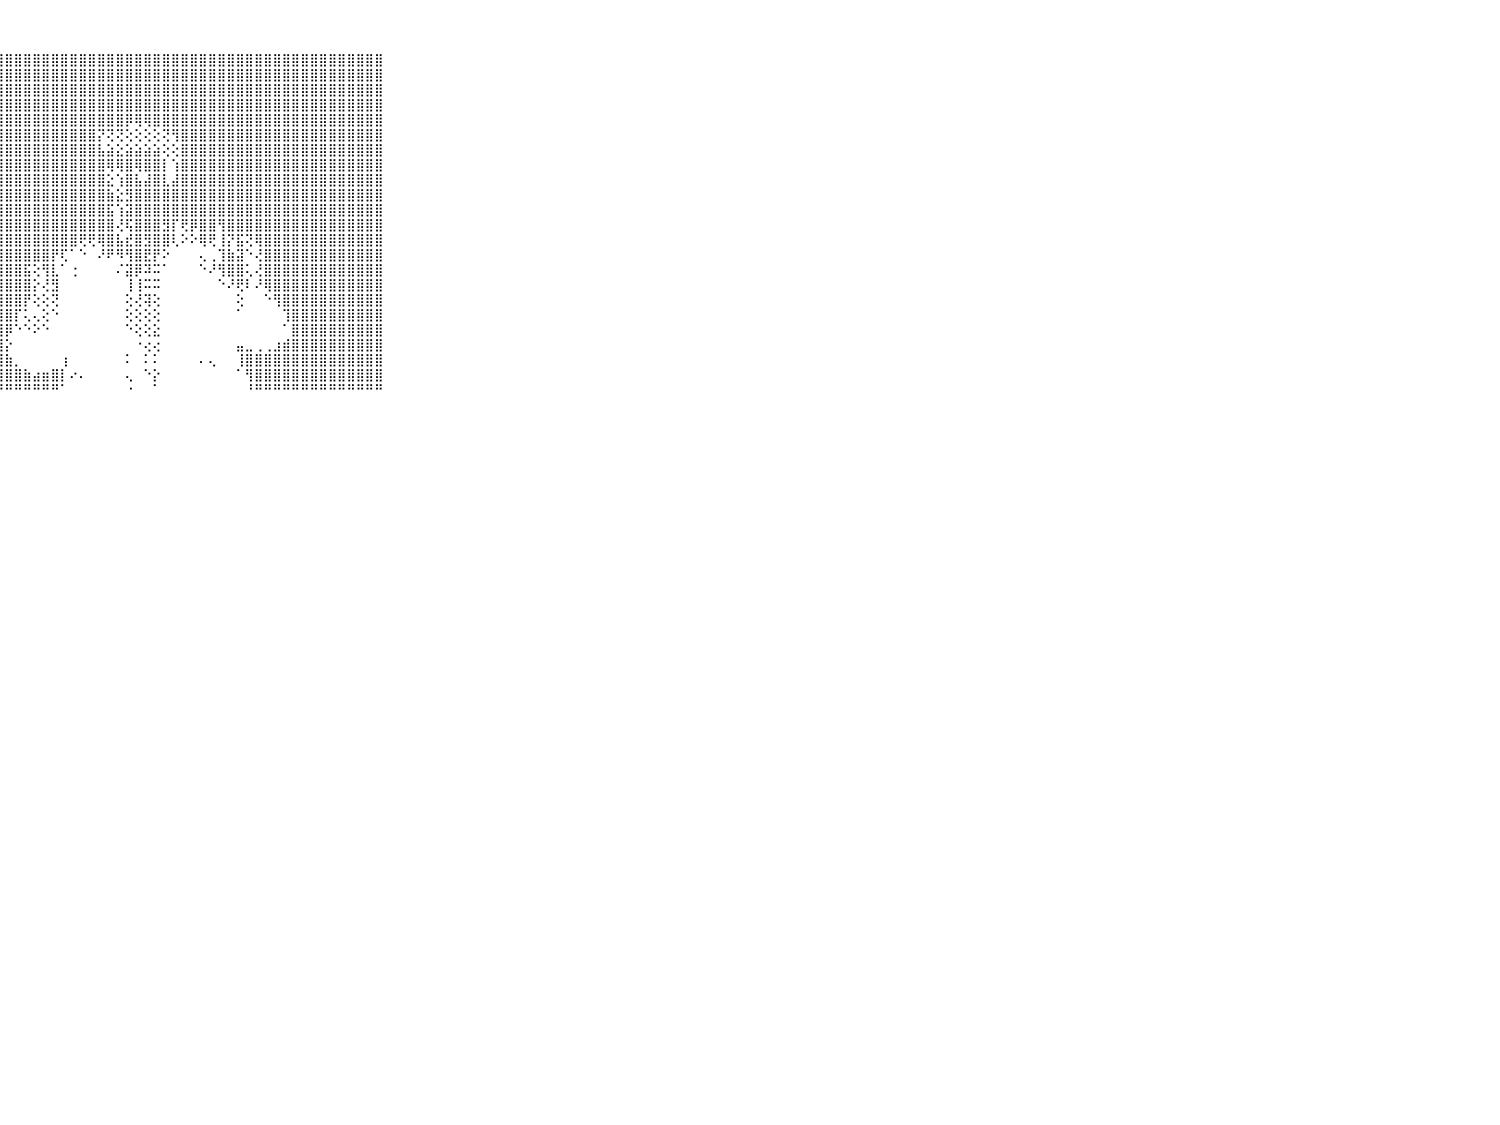

⠀⠀⠀⠀⠀⠀⠀⠀⠀⠀⠀⣿⣿⣿⣿⣿⣿⣿⣿⣿⣿⣿⣿⣿⣿⣿⣿⣿⣿⣿⣿⣿⣿⣿⣿⣿⣿⣿⣿⣿⣿⣿⣿⣿⣿⣿⣿⣿⣿⣿⣿⣿⣿⣿⣿⣿⣿⣿⣿⣿⣿⣿⣿⣿⣿⣿⣿⣿⣿⠀⠀⠀⠀⠀⠀⠀⠀⠀⠀⠀⠀
⠀⠀⠀⠀⠀⠀⠀⠀⠀⠀⠀⣿⣿⣿⣿⣿⣿⣿⣿⣿⣿⣿⣿⣿⣿⣿⣿⣿⣿⣿⣿⣿⣿⣿⣿⣿⣿⣿⣿⣿⣿⣿⣿⣿⣿⣿⣿⣿⣿⣿⣿⣿⣿⣿⣿⣿⣿⣿⣿⣿⣿⣿⣿⣿⣿⣿⣿⣿⣿⠀⠀⠀⠀⠀⠀⠀⠀⠀⠀⠀⠀
⠀⠀⠀⠀⠀⠀⠀⠀⠀⠀⠀⣿⣿⣿⣿⣿⣿⣿⣿⣿⣿⣿⣿⣿⣿⣿⣿⣿⣿⣿⣿⣿⣿⣿⣿⣿⣿⣿⣿⣿⣿⣿⣿⣿⣿⣿⣿⣿⣿⣿⣿⣿⣿⣿⣿⣿⣿⣿⣿⣿⣿⣿⣿⣿⣿⣿⣿⣿⣿⠀⠀⠀⠀⠀⠀⠀⠀⠀⠀⠀⠀
⠀⠀⠀⠀⠀⠀⠀⠀⠀⠀⠀⣿⣿⣿⣿⣿⣿⣿⣿⣿⣿⣿⣿⣿⣿⣿⣿⣿⣿⣿⣿⣿⣿⣿⣿⣿⣿⣿⣿⣿⣿⣿⣿⣿⣿⣿⣿⣿⣿⣿⣿⣿⣿⣿⣿⣿⣿⣿⣿⣿⣿⣿⣿⣿⣿⣿⣿⣿⣿⠀⠀⠀⠀⠀⠀⠀⠀⠀⠀⠀⠀
⠀⠀⠀⠀⠀⠀⠀⠀⠀⠀⠀⣿⣿⣿⣿⣿⣿⣿⣿⣿⣿⣿⣿⣿⣿⣿⣿⣿⣿⣿⣿⣿⣿⣿⣿⣿⣿⣿⣿⣿⣿⡿⢿⢿⣿⣿⣿⣿⣿⣿⣿⣿⣿⣿⣿⣿⣿⣿⣿⣿⣿⣿⣿⣿⣿⣿⣿⣿⣿⠀⠀⠀⠀⠀⠀⠀⠀⠀⠀⠀⠀
⠀⠀⠀⠀⠀⠀⠀⠀⠀⠀⠀⣿⣿⣿⣿⣿⣿⣿⣿⣿⣿⣿⣿⣿⣿⣿⣿⣿⣿⣿⣿⣿⣿⣿⣿⣿⣿⣿⡝⢝⢝⢕⢕⢕⢕⢝⢻⣿⣿⣿⣿⣿⣿⣿⣿⣿⣿⣿⣿⣿⣿⣿⣿⣿⣿⣿⣿⣿⣿⠀⠀⠀⠀⠀⠀⠀⠀⠀⠀⠀⠀
⠀⠀⠀⠀⠀⠀⠀⠀⠀⠀⠀⣿⣿⣿⣿⣿⣿⣿⣿⣿⣿⣿⣿⣿⣿⣿⣿⣿⣿⣿⣿⣿⣿⣿⣿⣿⣿⣿⣧⣵⣕⣵⣵⣵⣵⢕⢕⣿⣿⣿⣿⣿⣿⣿⣿⣿⣿⣿⣿⣿⣿⣿⣿⣿⣿⣿⣿⣿⣿⠀⠀⠀⠀⠀⠀⠀⠀⠀⠀⠀⠀
⠀⠀⠀⠀⠀⠀⠀⠀⠀⠀⠀⣿⣿⣿⣿⣿⣿⣿⣿⣿⣿⣿⣿⣿⣿⣿⣿⣿⣿⣿⣿⣿⣿⣿⣿⣿⣿⣿⣿⢿⢿⣿⢿⣿⣿⡇⢱⣿⣿⣿⣿⣿⣿⣿⣿⣿⣿⣿⣿⣿⣿⣿⣿⣿⣿⣿⣿⣿⣿⠀⠀⠀⠀⠀⠀⠀⠀⠀⠀⠀⠀
⠀⠀⠀⠀⠀⠀⠀⠀⠀⠀⠀⣿⣿⣿⣿⣿⣿⣿⣿⣿⣿⣿⣿⣿⣿⣿⣿⣿⣿⣿⣿⣿⣿⣿⣿⣿⣿⣿⣿⣕⢱⣿⣧⣼⣿⣇⣼⣿⣿⣿⣿⣿⣿⣿⣿⣿⣿⣿⣿⣿⣿⣿⣿⣿⣿⣿⣿⣿⣿⠀⠀⠀⠀⠀⠀⠀⠀⠀⠀⠀⠀
⠀⠀⠀⠀⠀⠀⠀⠀⠀⠀⠀⣿⣿⣿⣿⣿⣿⣿⣿⣿⣿⣿⣿⣿⣿⣿⣿⣿⣿⣿⣿⣿⣿⣿⣿⣿⣿⣿⣿⣷⣕⣻⣿⣿⣿⣿⣿⣿⣿⣿⣿⣿⣿⣿⣿⣿⣿⣿⣿⣿⣿⣿⣿⣿⣿⣿⣿⣿⣿⠀⠀⠀⠀⠀⠀⠀⠀⠀⠀⠀⠀
⠀⠀⠀⠀⠀⠀⠀⠀⠀⠀⠀⣿⣿⣿⣿⣿⣿⣿⣿⣿⣿⣿⣿⣿⣿⣿⣿⣿⣿⣿⣿⣿⣿⣿⣿⣿⣿⣿⣿⣯⢱⣽⣿⣿⣿⣿⣿⣿⣿⣿⣿⣿⣿⣿⣿⣿⣿⣿⣿⣿⣿⣿⣿⣿⣿⣿⣿⣿⣿⠀⠀⠀⠀⠀⠀⠀⠀⠀⠀⠀⠀
⠀⠀⠀⠀⠀⠀⠀⠀⠀⠀⠀⣿⣿⣿⣿⣿⣿⣿⣿⣿⣿⣿⣿⣿⣿⣿⣿⣿⣿⣿⣿⣿⣿⣿⣿⣿⣿⣿⣿⣿⢜⢯⣿⣿⣿⣻⡏⢟⡿⣿⣿⢻⣿⣿⣿⣿⣿⣿⣿⣿⣿⣿⣿⣿⣿⣿⣿⣿⣿⠀⠀⠀⠀⠀⠀⠀⠀⠀⠀⠀⠀
⠀⠀⠀⠀⠀⠀⠀⠀⠀⠀⠀⣿⣿⣿⣿⣿⣿⣿⣿⣿⣿⣿⣿⣿⣿⣿⣿⣿⣿⣿⣿⣿⣿⣿⣿⣿⢟⢟⢿⣿⣧⣞⣿⣻⣿⣿⢇⠕⠕⢿⢟⢸⡝⣯⢝⢿⣿⣿⣿⣿⣿⣿⣿⣿⣿⣿⣿⣿⣿⠀⠀⠀⠀⠀⠀⠀⠀⠀⠀⠀⠀
⠀⠀⠀⠀⠀⠀⠀⠀⠀⠀⠀⣿⣿⣿⣿⣿⣿⣿⣿⣿⣿⣿⣿⣿⣿⣿⣿⣿⣿⣿⣿⣿⣿⡟⢏⠁⠑⠀⠜⠟⠻⢻⣿⣟⡟⠕⠀⠀⠀⢄⢀⢹⣷⣽⠑⢜⣿⣿⣿⣿⣿⣿⣿⣿⣿⣿⣿⣿⣿⠀⠀⠀⠀⠀⠀⠀⠀⠀⠀⠀⠀
⠀⠀⠀⠀⠀⠀⠀⠀⠀⠀⠀⣿⣿⣿⣿⣿⣿⣿⣿⣿⣿⣿⣿⣿⣿⣿⣿⣿⣿⣿⣯⢕⢻⣇⠁⢐⠀⠀⠀⠀⠌⣽⡿⠽⠭⠁⠀⠀⠀⠑⠜⢻⣿⣿⢅⢜⣿⣿⣿⣿⣿⣿⣿⣿⣿⣿⣿⣿⣿⠀⠀⠀⠀⠀⠀⠀⠀⠀⠀⠀⠀
⠀⠀⠀⠀⠀⠀⠀⠀⠀⠀⠀⣿⣿⣿⣿⣿⣿⣿⣿⣿⣿⣿⣿⣿⣿⣿⣿⣿⣿⣿⣿⡕⢜⣻⠀⠀⠀⠀⠀⠀⠀⢸⢸⠭⠭⠀⠀⠀⠀⠀⠀⠑⠜⢟⠇⠜⢿⣿⣿⣿⣿⣿⣿⣿⣿⣿⣿⣿⣿⠀⠀⠀⠀⠀⠀⠀⠀⠀⠀⠀⠀
⠀⠀⠀⠀⠀⠀⠀⠀⠀⠀⠀⣿⣿⣿⣿⣿⣿⣿⣿⣿⣿⣿⣿⣿⣿⣿⣿⣿⣿⣿⡟⢕⢕⢝⠀⠀⠀⠀⠀⠀⠀⢕⢜⢽⢕⠀⠀⠀⠀⠀⠀⠀⠀⢕⠀⠀⠑⢻⣿⣿⣿⣿⣿⣿⣿⣿⣿⣿⣿⠀⠀⠀⠀⠀⠀⠀⠀⠀⠀⠀⠀
⠀⠀⠀⠀⠀⠀⠀⠀⠀⠀⠀⣿⣿⣿⣿⣿⣿⣿⣿⣿⣿⣿⣿⣿⣿⣿⣿⣿⣿⡏⢅⢄⢕⠑⠀⠀⠀⠀⠀⠀⠀⢕⢕⢕⢕⠀⠀⠀⠀⠀⠀⠀⠀⠁⠀⠀⠀⠀⢹⣿⣿⣿⣿⣿⣿⣿⣿⣿⣿⠀⠀⠀⠀⠀⠀⠀⠀⠀⠀⠀⠀
⠀⠀⠀⠀⠀⠀⠀⠀⠀⠀⠀⣿⣿⣿⣿⣿⣿⣿⣿⣿⣿⣿⣿⣿⣿⣿⣿⣿⡿⠑⠑⠕⠑⠀⠀⠀⠀⠀⠀⠀⠀⠑⢕⢕⣕⠀⠀⠀⠀⠀⠀⠀⠀⠀⠀⠀⠀⠀⠁⣿⣿⣿⣿⣿⣿⣿⣿⣿⣿⠀⠀⠀⠀⠀⠀⠀⠀⠀⠀⠀⠀
⠀⠀⠀⠀⠀⠀⠀⠀⠀⠀⠀⣿⣿⣿⣿⣿⣿⣿⣿⣿⣿⣿⣿⣿⣿⣿⣿⣿⡕⠀⠀⠀⠀⠀⠀⠀⠀⠀⠀⠀⠀⠀⠐⢔⢔⠀⠀⠀⠀⠀⠀⠀⠀⣤⣀⢀⢀⣰⣾⣿⣿⣿⣿⣿⣿⣿⣿⣿⣿⠀⠀⠀⠀⠀⠀⠀⠀⠀⠀⠀⠀
⠀⠀⠀⠀⠀⠀⠀⠀⠀⠀⠀⣿⣿⣿⣿⣿⣿⣿⣿⣿⣿⣿⣿⣿⣿⣿⣿⣿⣷⡀⠀⠀⠀⠀⢰⠀⠀⠀⠀⠀⠀⠅⠀⠅⠅⠀⠀⠀⠀⠄⢄⠀⠀⢸⣿⣿⣿⣿⣿⣿⣿⣿⣿⣿⣿⣿⣿⣿⣿⠀⠀⠀⠀⠀⠀⠀⠀⠀⠀⠀⠀
⠀⠀⠀⠀⠀⠀⠀⠀⠀⠀⠀⣿⣿⣿⣿⣿⣿⣿⣿⣿⣿⣿⣿⣿⣿⣿⣿⣿⣿⣿⣷⣴⣶⣿⡇⠔⠄⠀⠀⠀⠀⢄⠀⠑⡕⠀⠀⠀⠀⠀⠀⠀⠀⠁⢻⣿⣿⣿⣿⣿⣿⣿⣿⣿⣿⣿⣿⣿⣿⠀⠀⠀⠀⠀⠀⠀⠀⠀⠀⠀⠀
⠀⠀⠀⠀⠀⠀⠀⠀⠀⠀⠀⠛⠛⠛⠛⠛⠛⠛⠛⠛⠛⠛⠛⠛⠛⠛⠛⠛⠛⠛⠛⠛⠛⠛⠁⠀⠀⠀⠀⠀⠀⠐⠀⠀⠁⠀⠀⠀⠀⠀⠀⠀⠀⠀⠘⠛⠛⠛⠛⠛⠛⠛⠛⠛⠛⠛⠛⠛⠛⠀⠀⠀⠀⠀⠀⠀⠀⠀⠀⠀⠀